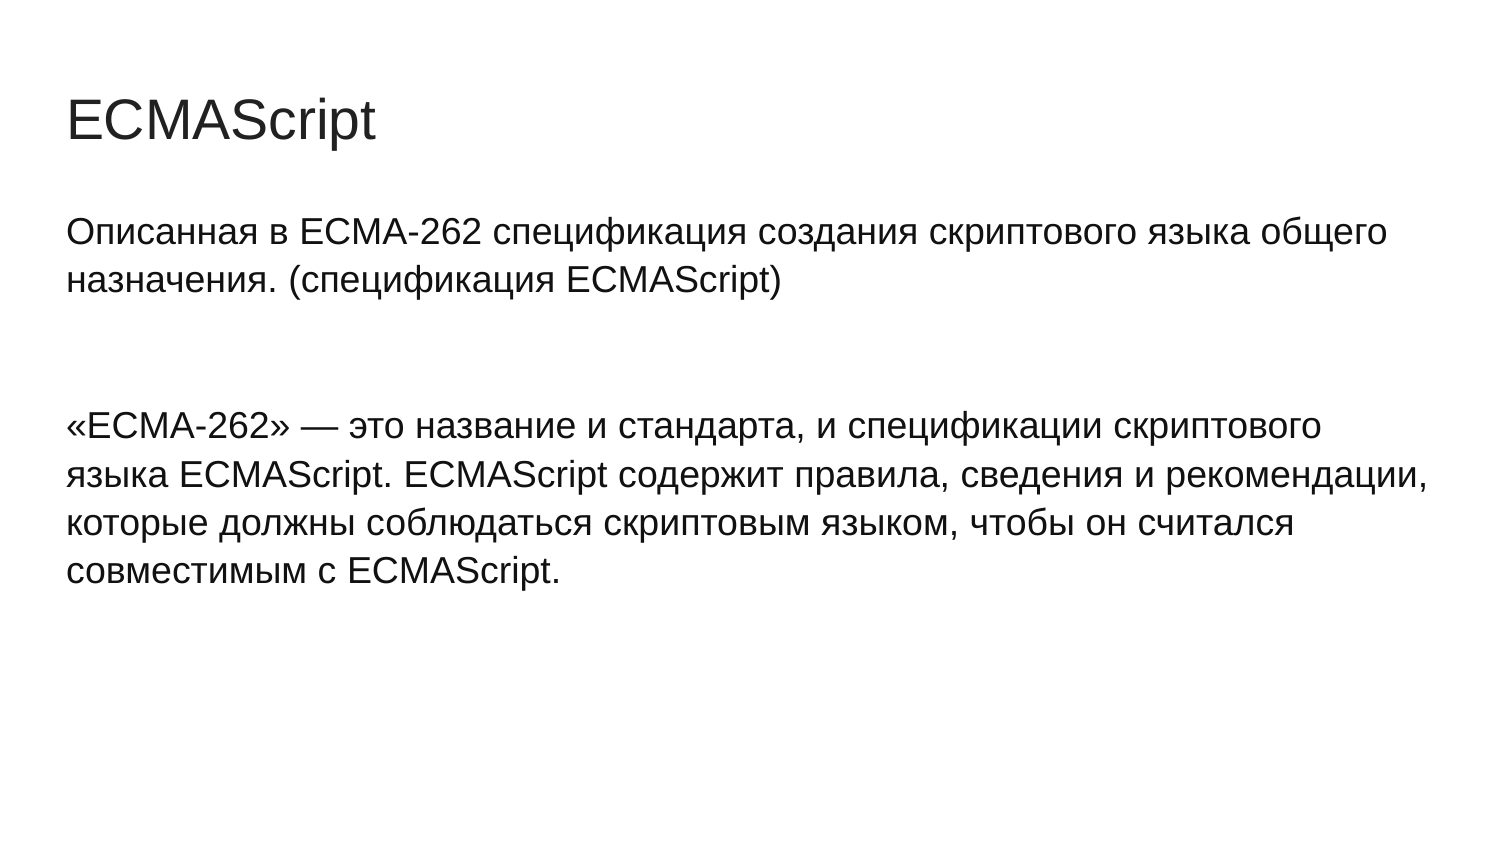

# ECMAScript
Описанная в ECMA-262 спецификация создания скриптового языка общего назначения. (спецификация ECMAScript)

«ECMA-262» — это название и стандарта, и спецификации скриптового языка ECMAScript. ECMAScript содержит правила, сведения и рекомендации, которые должны соблюдаться скриптовым языком, чтобы он считался совместимым с ECMAScript.